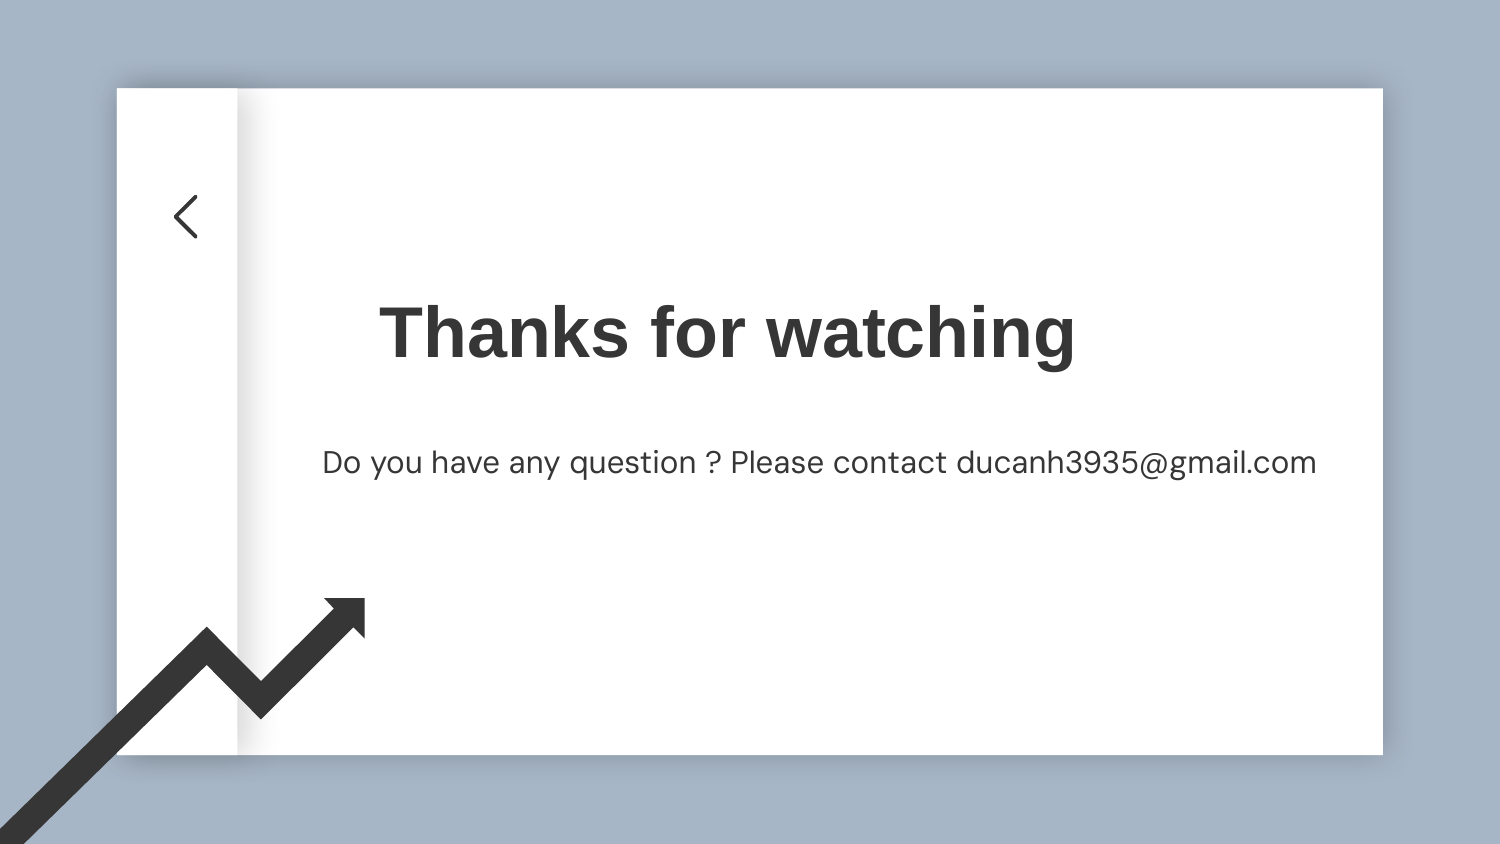

Thanks for watching
Do you have any question ? Please contact ducanh3935@gmail.com